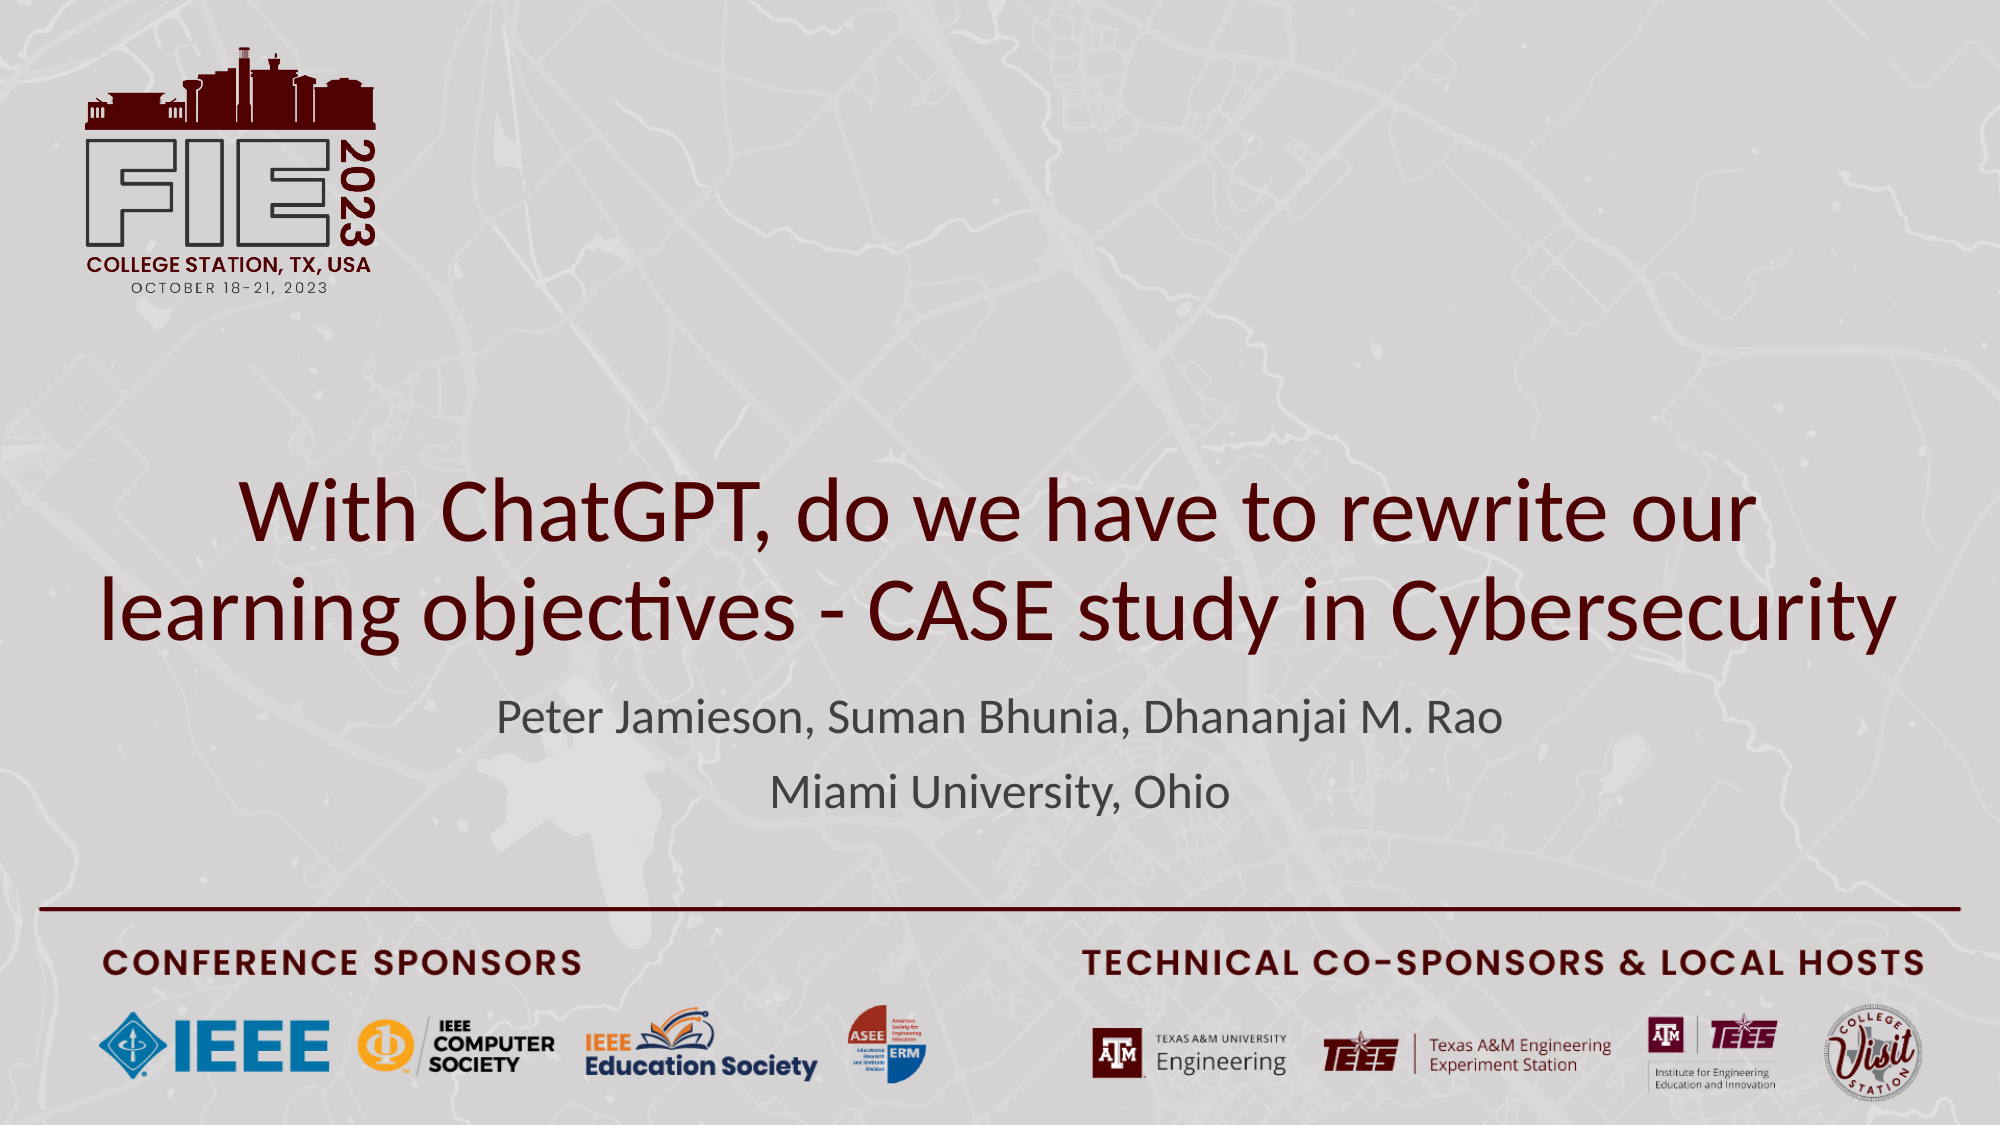

# With ChatGPT, do we have to rewrite our learning objectives - CASE study in Cybersecurity
Peter Jamieson, Suman Bhunia, Dhananjai M. Rao
Miami University, Ohio